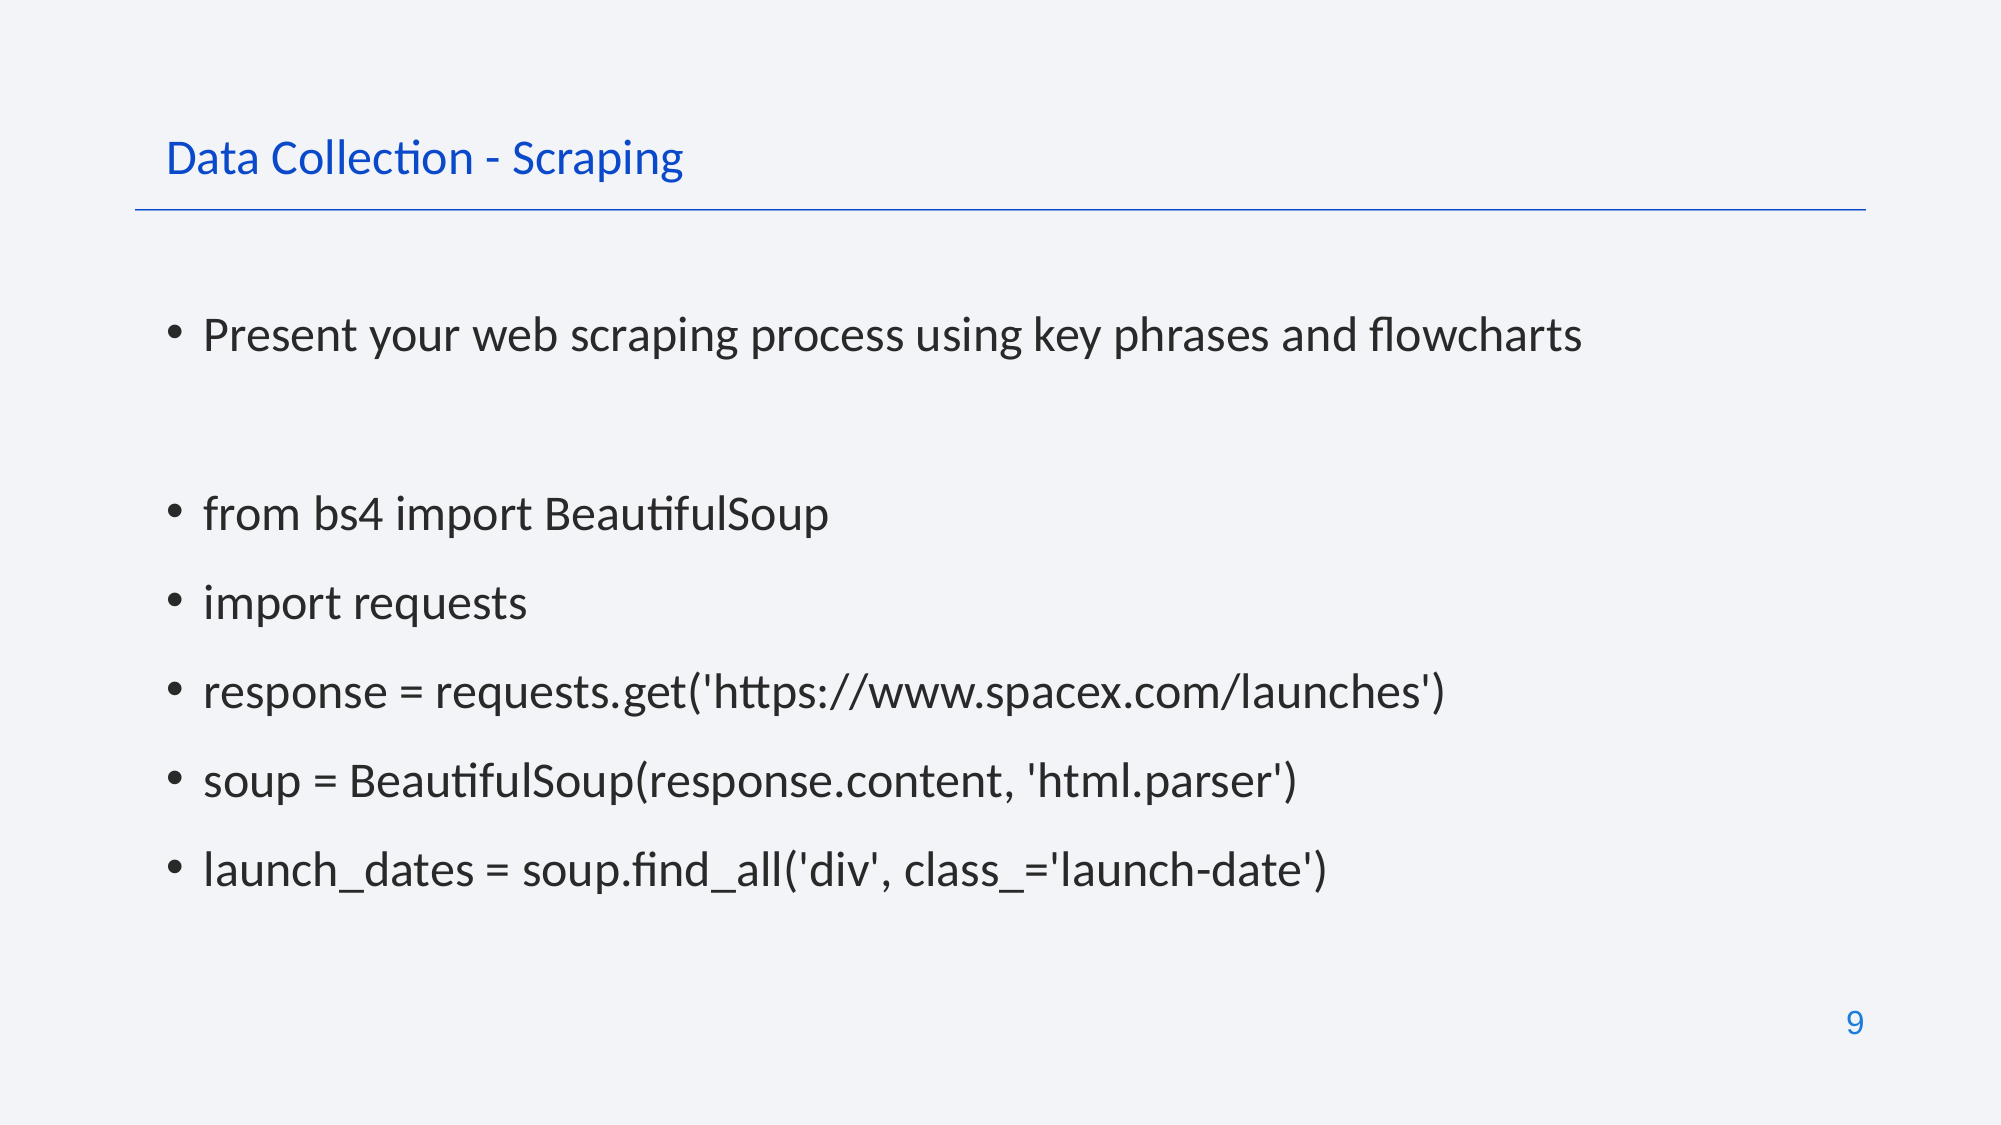

Data Collection - Scraping
Present your web scraping process using key phrases and flowcharts

from bs4 import BeautifulSoup
import requests
response = requests.get('https://www.spacex.com/launches')
soup = BeautifulSoup(response.content, 'html.parser')
launch_dates = soup.find_all('div', class_='launch-date')

9